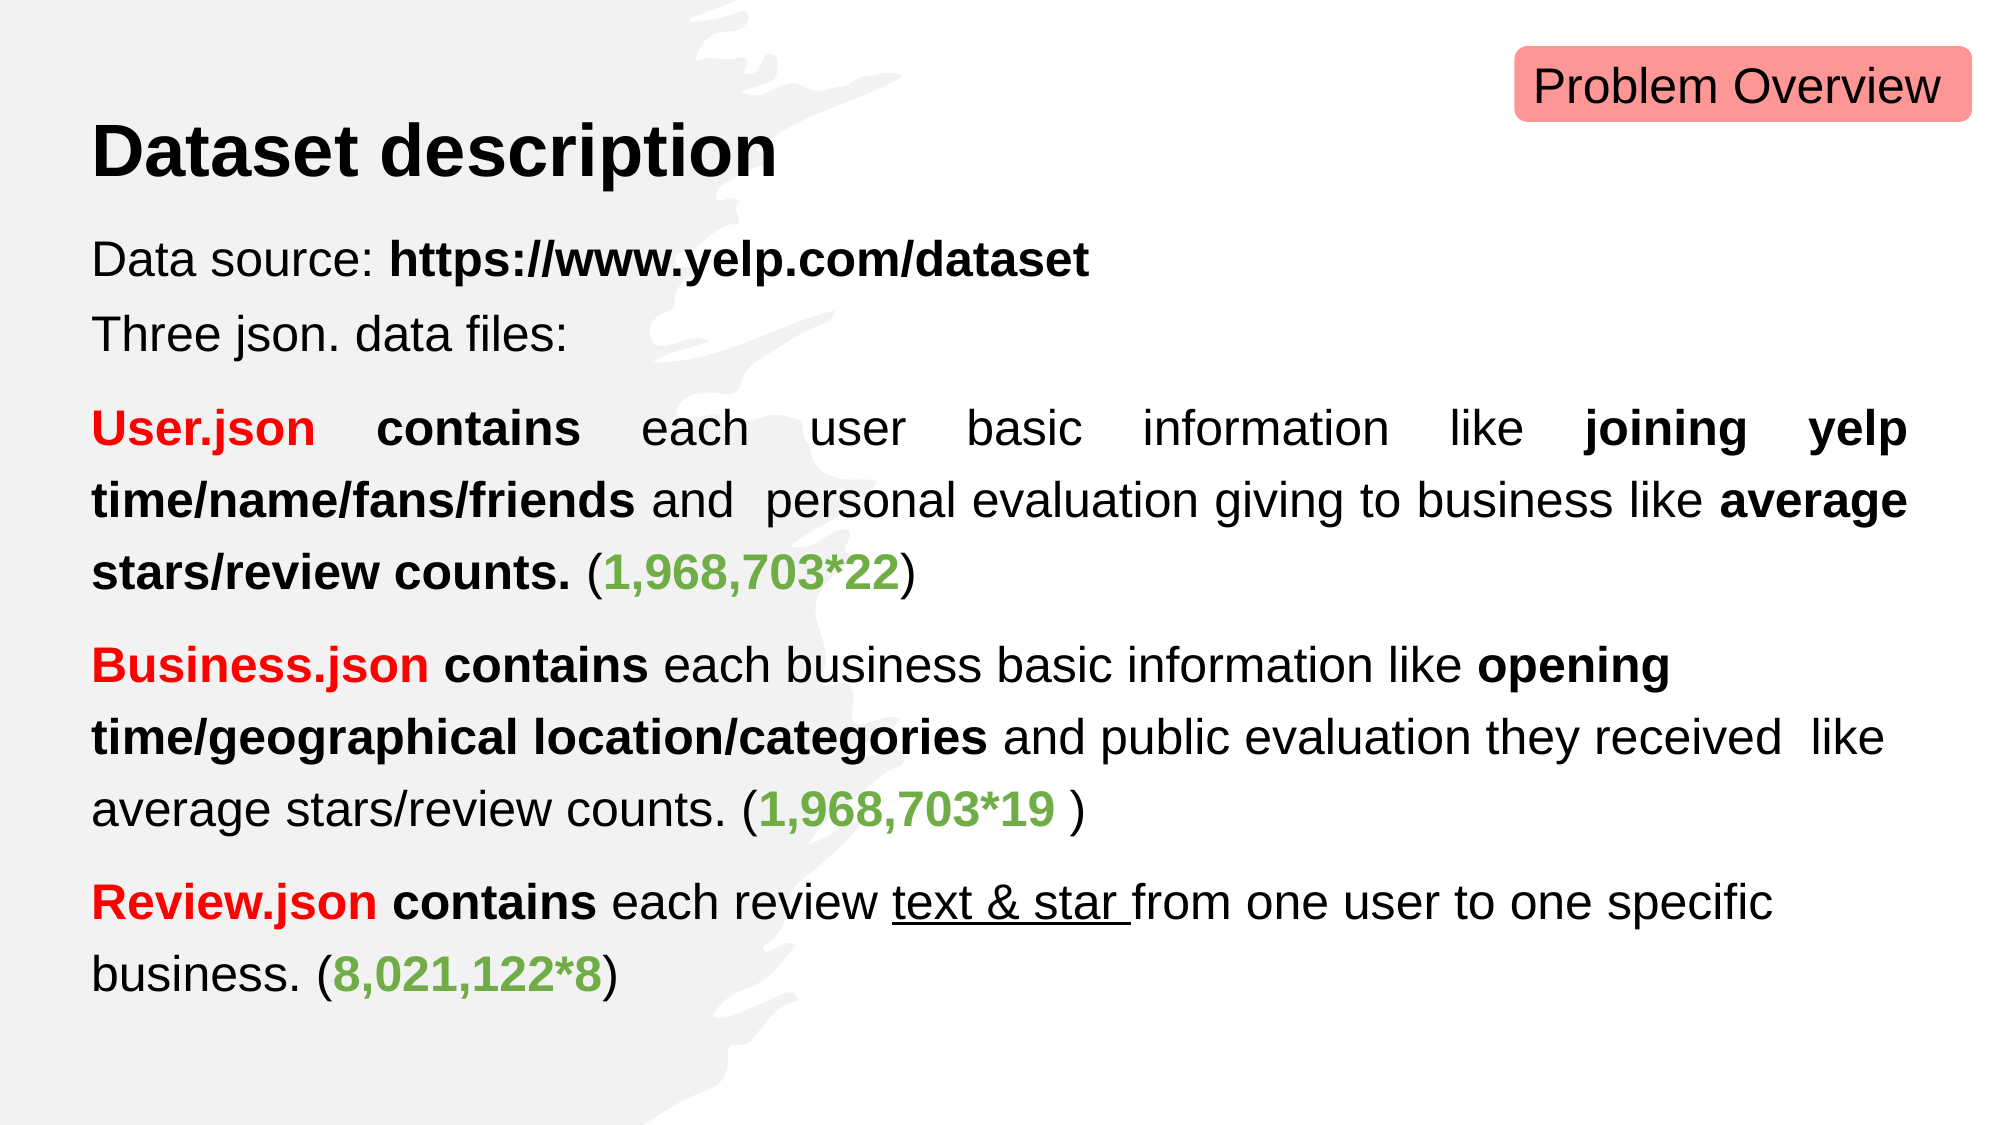

Problem Overview
Dataset description
Data source: https://www.yelp.com/dataset
Three json. data files:
User.json contains each user basic information like joining yelp time/name/fans/friends and  personal evaluation giving to business like average stars/review counts. (1,968,703*22)
Business.json contains each business basic information like opening time/geographical location/categories and public evaluation they received  like average stars/review counts. (1,968,703*19 )
Review.json contains each review text & star from one user to one specific business. (8,021,122*8)